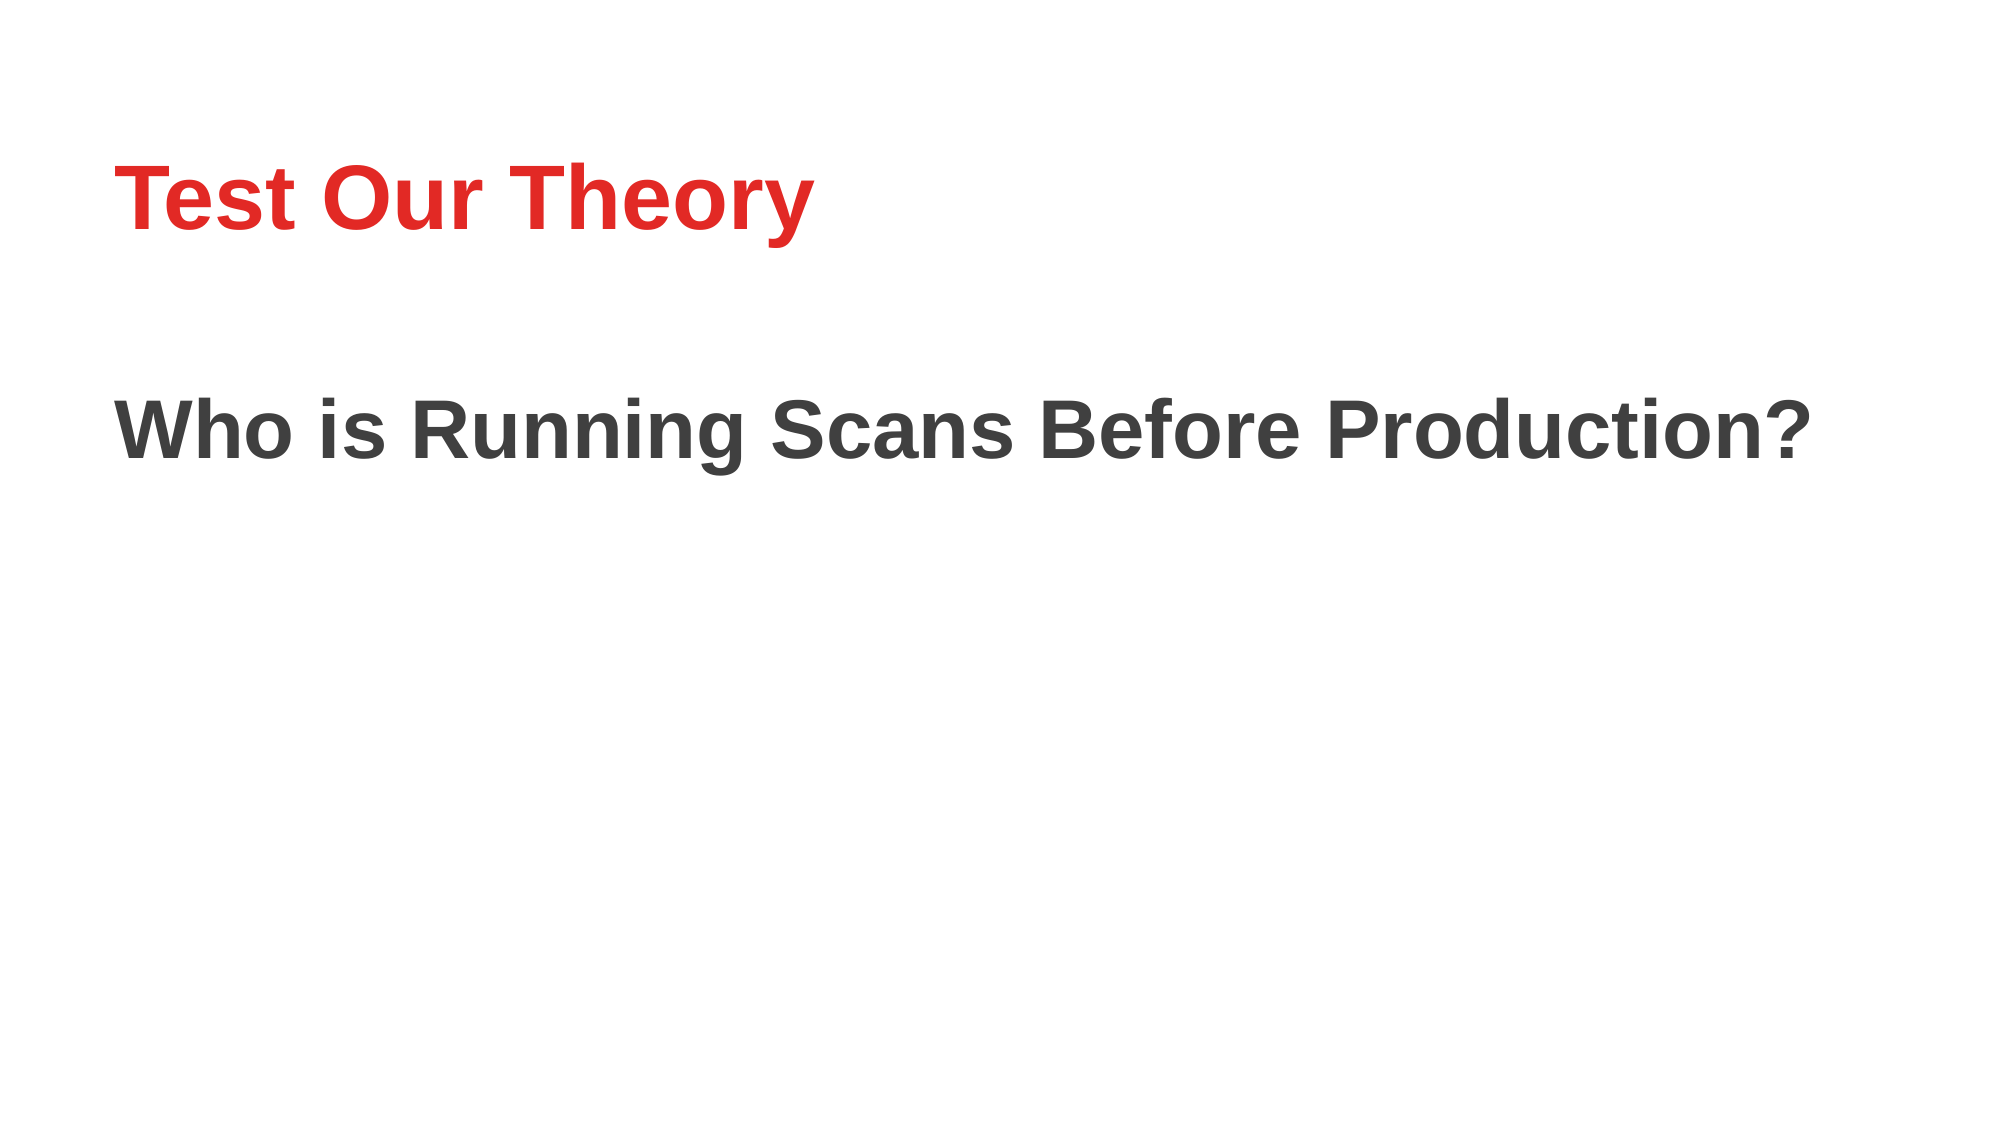

# Test Our Theory
Who is Running Scans Before Production?